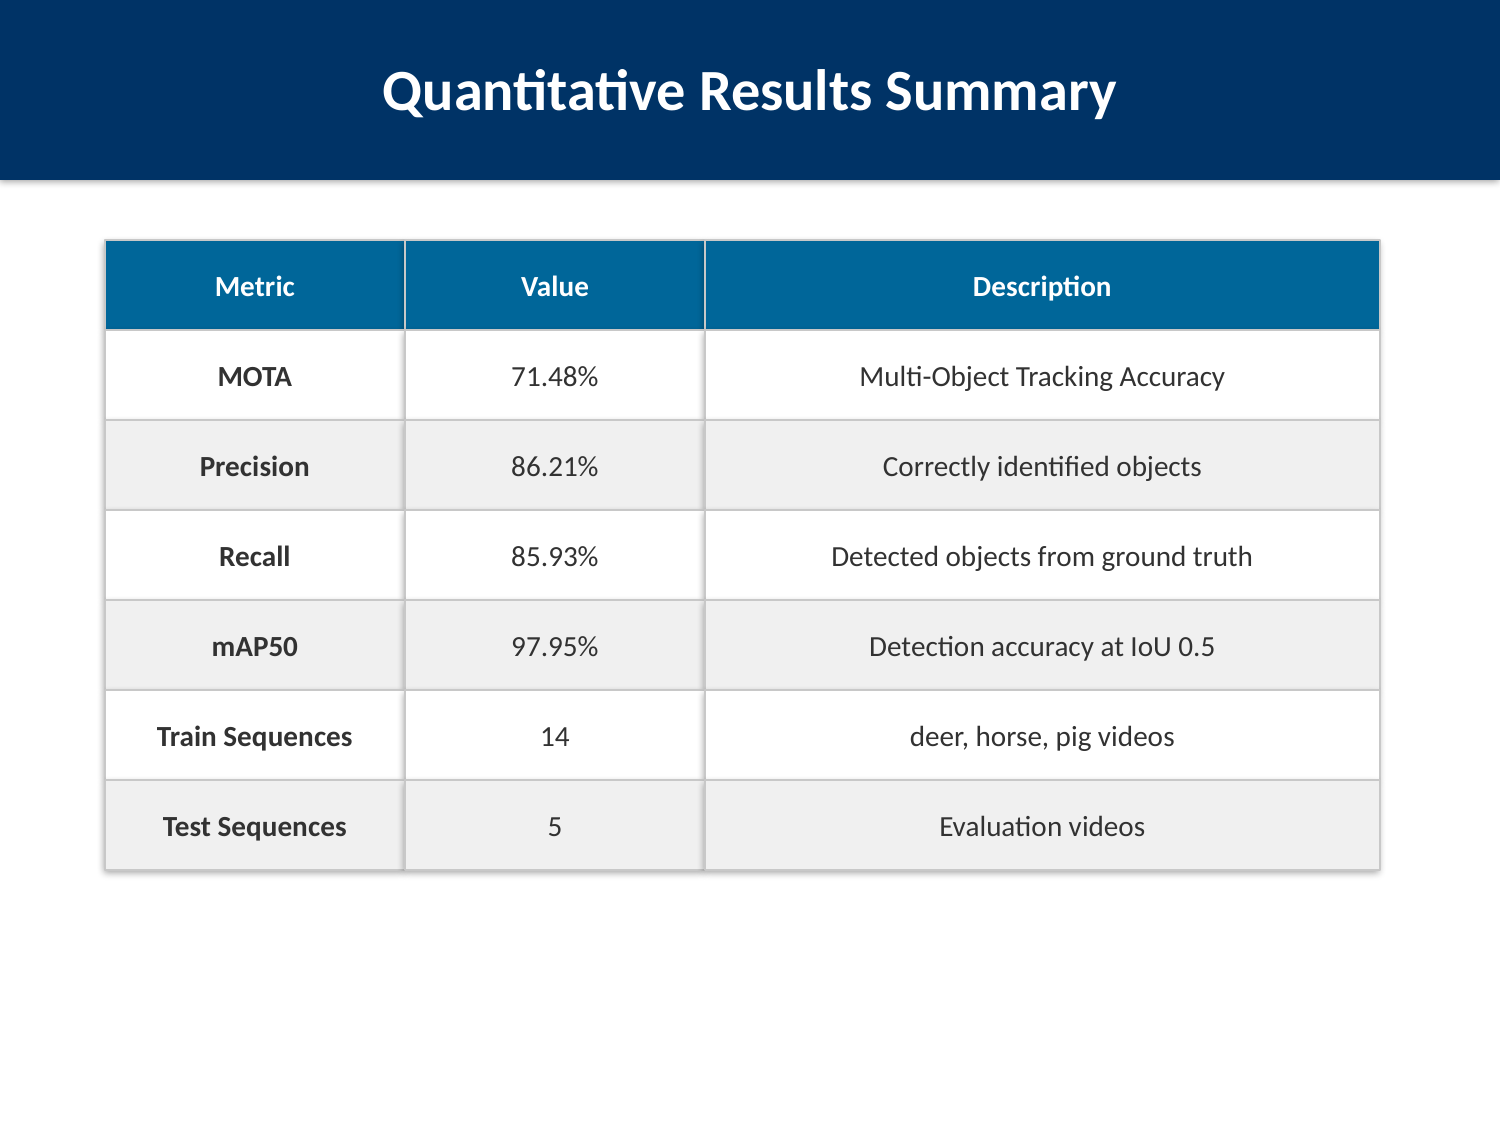

Quantitative Results Summary
Metric
Value
Description
MOTA
71.48%
Multi-Object Tracking Accuracy
Precision
86.21%
Correctly identified objects
Recall
85.93%
Detected objects from ground truth
mAP50
97.95%
Detection accuracy at IoU 0.5
Train Sequences
14
deer, horse, pig videos
Test Sequences
5
Evaluation videos